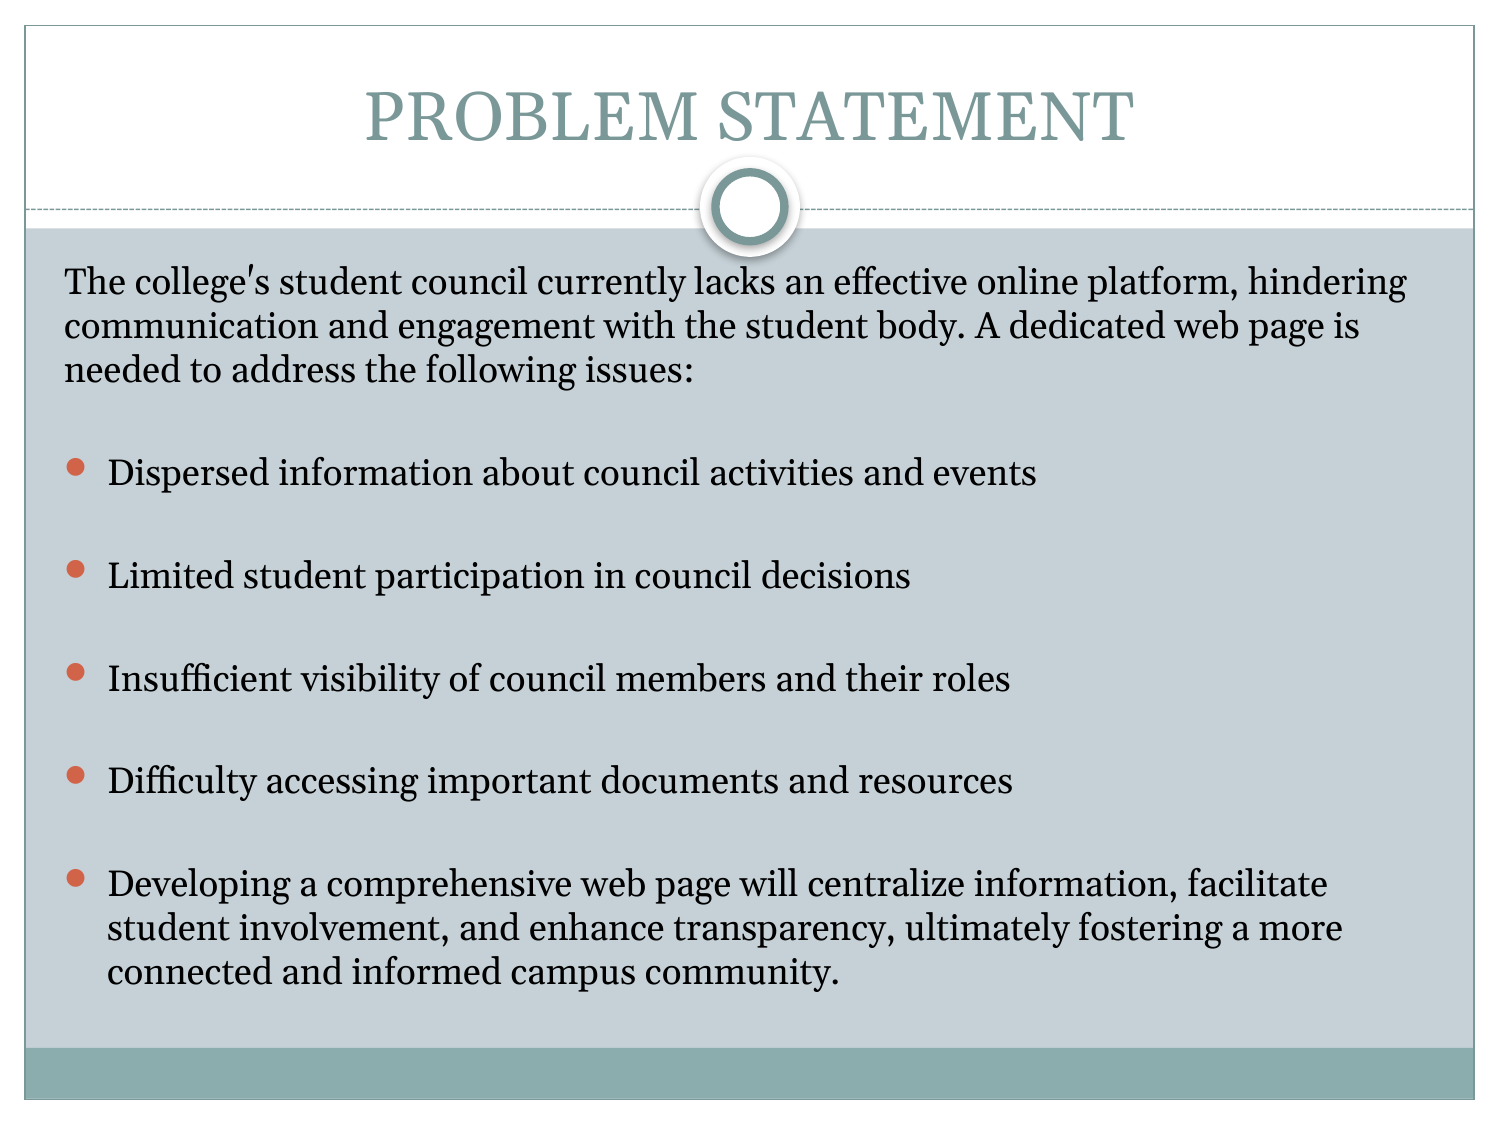

# PROBLEM STATEMENT
The college's student council currently lacks an effective online platform, hindering communication and engagement with the student body. A dedicated web page is needed to address the following issues:

Dispersed information about council activities and events

Limited student participation in council decisions

Insufficient visibility of council members and their roles

Difficulty accessing important documents and resources

Developing a comprehensive web page will centralize information, facilitate student involvement, and enhance transparency, ultimately fostering a more connected and informed campus community.